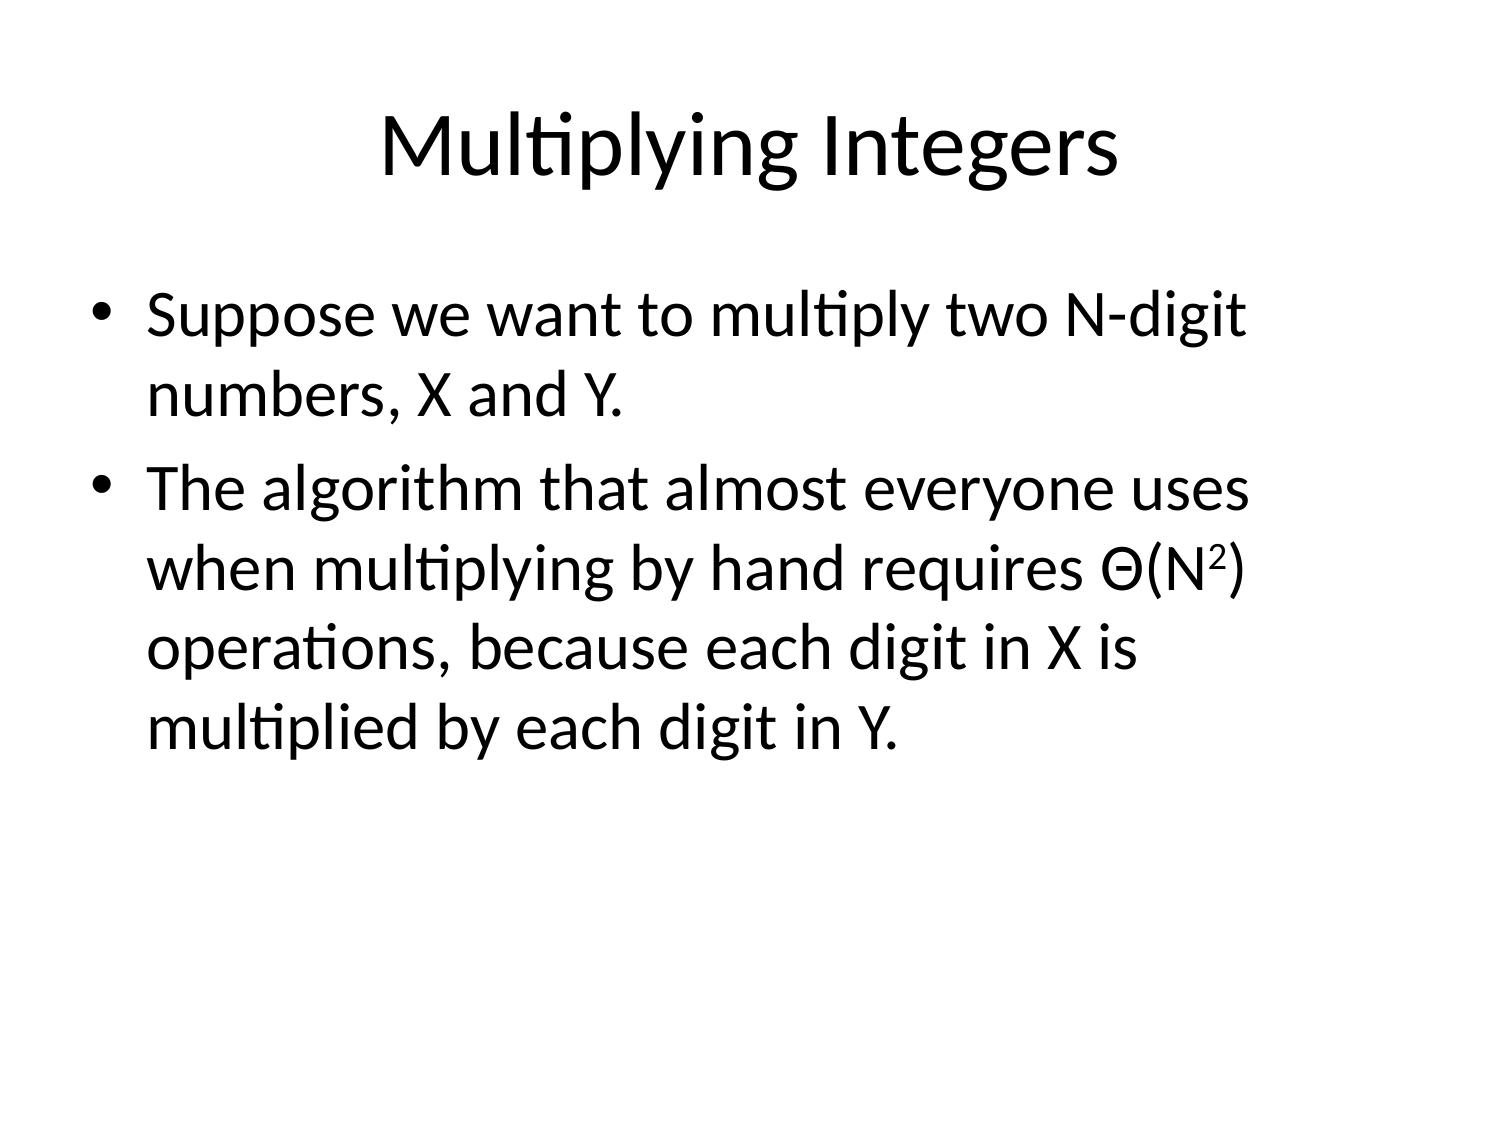

# Multiplying Integers
Suppose we want to multiply two N-digit numbers, X and Y.
The algorithm that almost everyone uses when multiplying by hand requires Θ(N2) operations, because each digit in X is multiplied by each digit in Y.